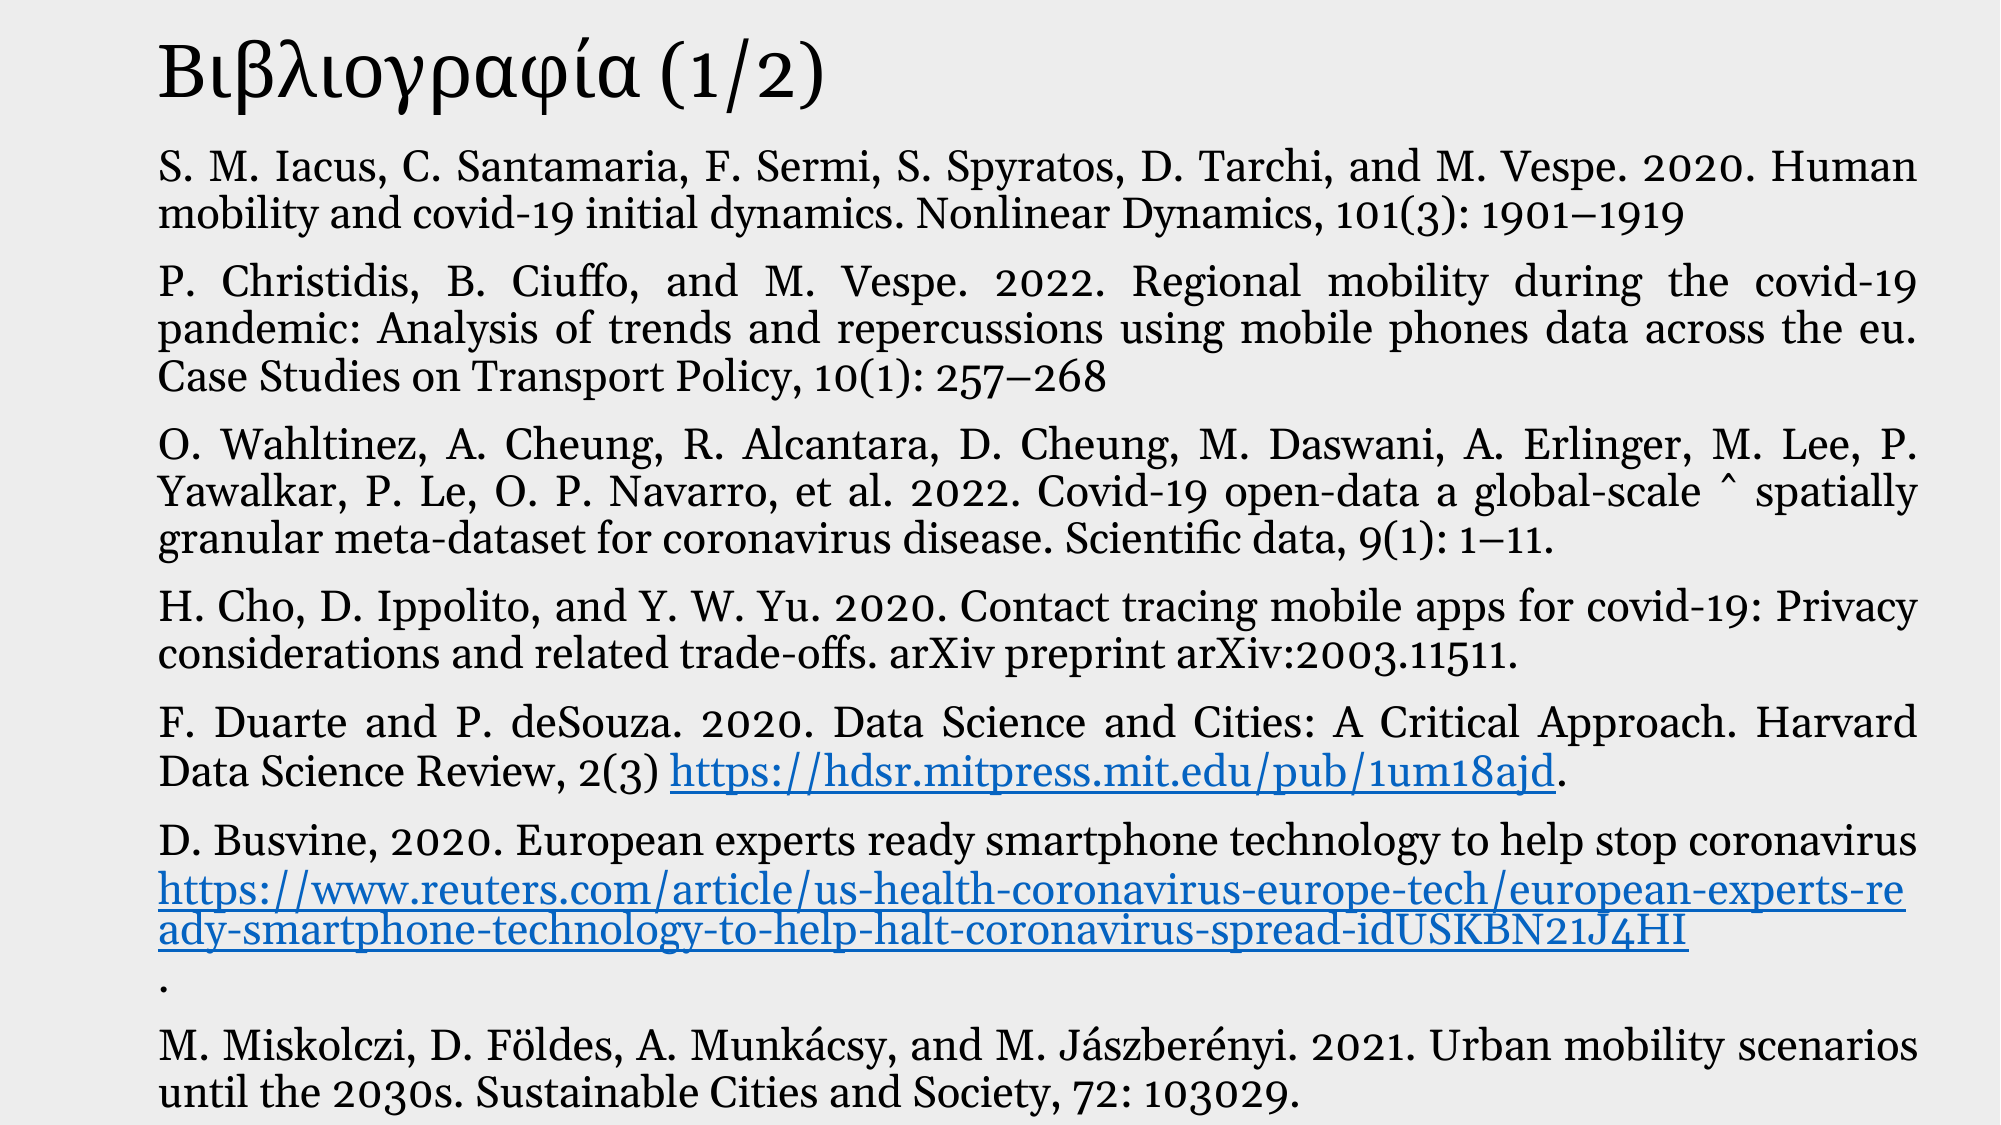

# Βιβλιογραφία (1/2)
S. M. Iacus, C. Santamaria, F. Sermi, S. Spyratos, D. Tarchi, and M. Vespe. 2020. Human mobility and covid-19 initial dynamics. Nonlinear Dynamics, 101(3): 1901–1919
P. Christidis, B. Ciuffo, and M. Vespe. 2022. Regional mobility during the covid-19 pandemic: Analysis of trends and repercussions using mobile phones data across the eu. Case Studies on Transport Policy, 10(1): 257–268
O. Wahltinez, A. Cheung, R. Alcantara, D. Cheung, M. Daswani, A. Erlinger, M. Lee, P. Yawalkar, P. Le, O. P. Navarro, et al. 2022. Covid-19 open-data a global-scale ˆ spatially granular meta-dataset for coronavirus disease. Scientific data, 9(1): 1–11.
H. Cho, D. Ippolito, and Y. W. Yu. 2020. Contact tracing mobile apps for covid-19: Privacy considerations and related trade-offs. arXiv preprint arXiv:2003.11511.
F. Duarte and P. deSouza. 2020. Data Science and Cities: A Critical Approach. Harvard Data Science Review, 2(3) https://hdsr.mitpress.mit.edu/pub/1um18ajd.
D. Busvine, 2020. European experts ready smartphone technology to help stop coronavirus https://www.reuters.com/article/us-health-coronavirus-europe-tech/european-experts-ready-smartphone-technology-to-help-halt-coronavirus-spread-idUSKBN21J4HI.
M. Miskolczi, D. Földes, A. Munkácsy, and M. Jászberényi. 2021. Urban mobility scenarios until the 2030s. Sustainable Cities and Society, 72: 103029.